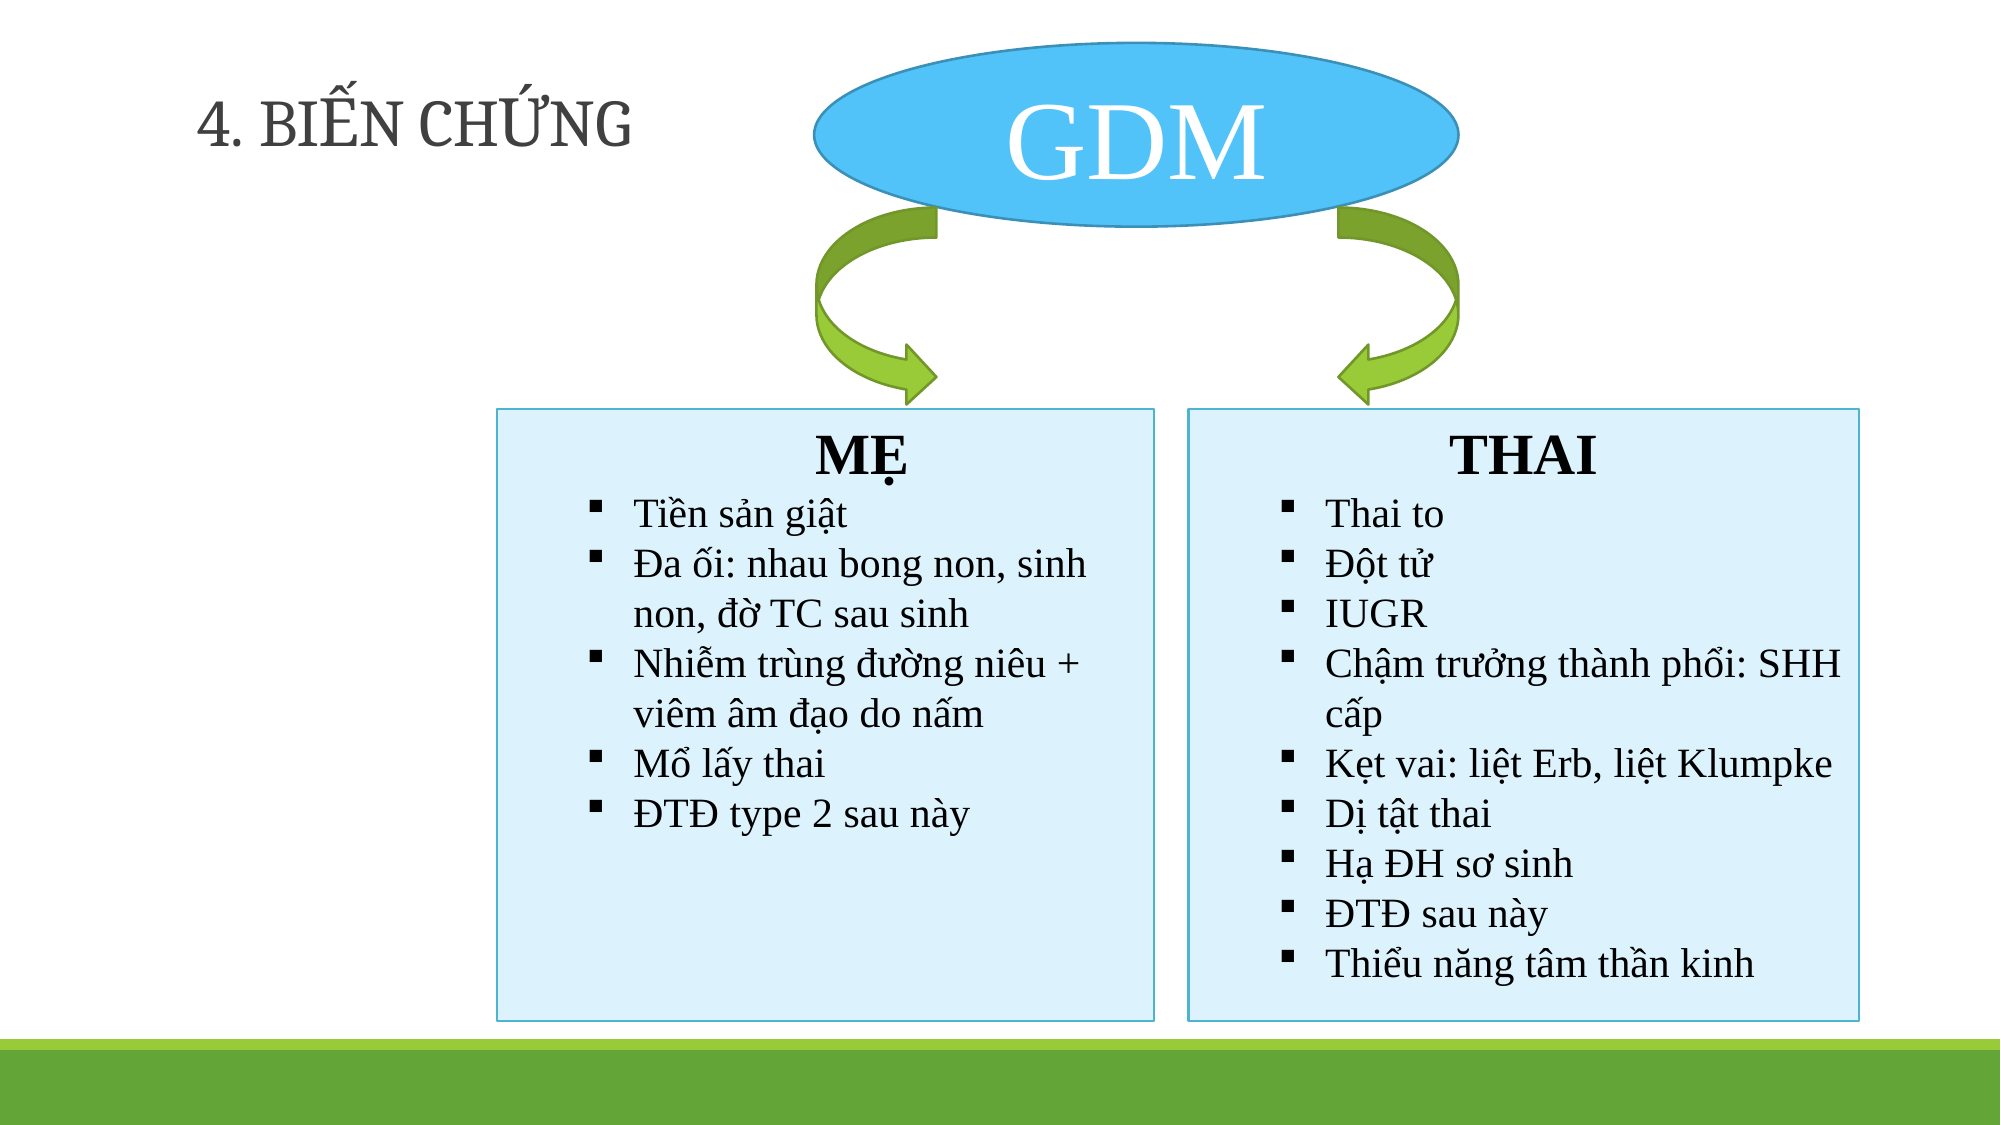

GDM

MẸ
Tiền sản giật
Đa ối: nhau bong non, sinh non, đờ TC sau sinh
Nhiễm trùng đường niêu + viêm âm đạo do nấm
Mổ lấy thai
ĐTĐ type 2 sau này

THAI
Thai to
Đột tử
IUGR
Chậm trưởng thành phổi: SHH cấp
Kẹt vai: liệt Erb, liệt Klumpke
Dị tật thai
Hạ ĐH sơ sinh
ĐTĐ sau này
Thiểu năng tâm thần kinh

# 4. BIẾN CHỨNG